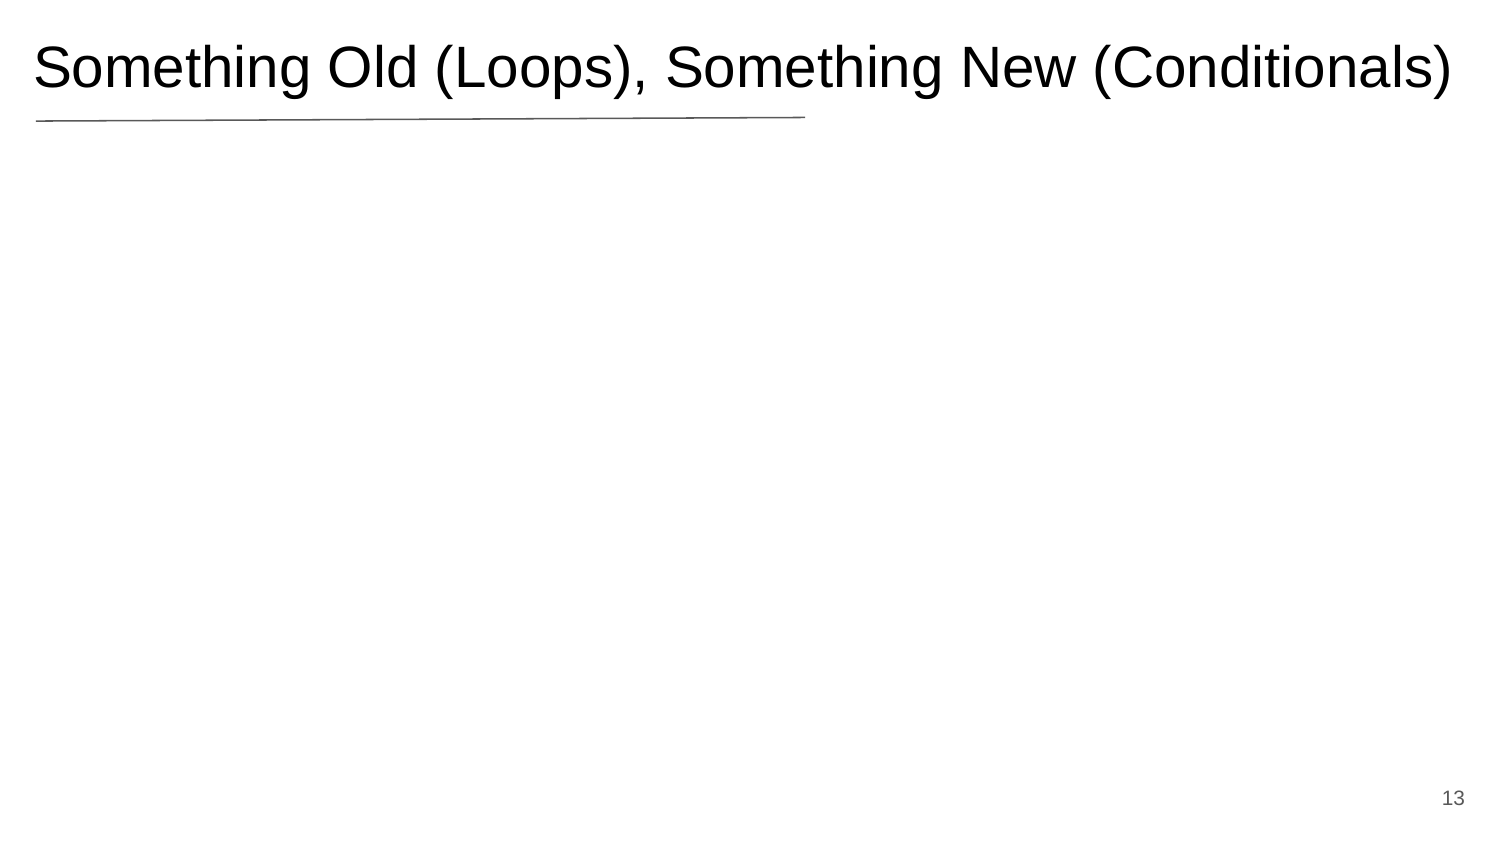

Something Old (Loops), Something New (Conditionals)
13